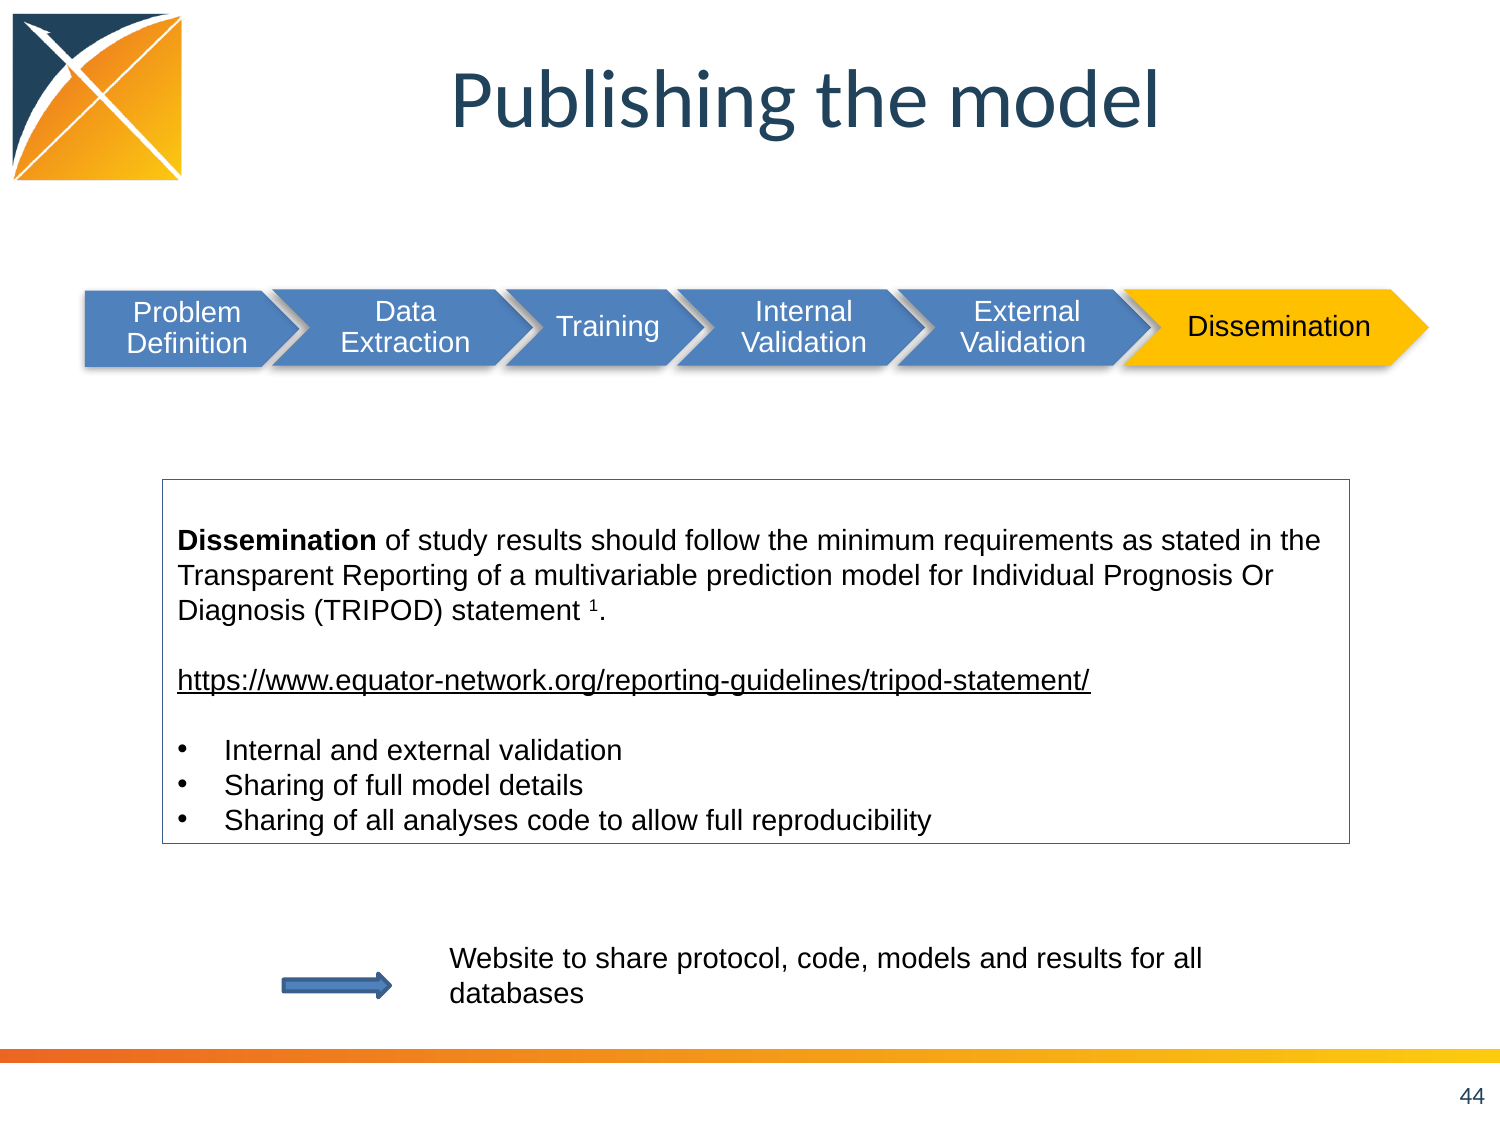

# Publishing the model
Problem Definition
Data Extraction
Training
Internal Validation
External Validation
Dissemination

Dissemination of study results should follow the minimum requirements as stated in the Transparent Reporting of a multivariable prediction model for Individual Prognosis Or Diagnosis (TRIPOD) statement 1.

https://www.equator-network.org/reporting-guidelines/tripod-statement/

Internal and external validation
Sharing of full model details
Sharing of all analyses code to allow full reproducibility
Website to share protocol, code, models and results for all databases

44